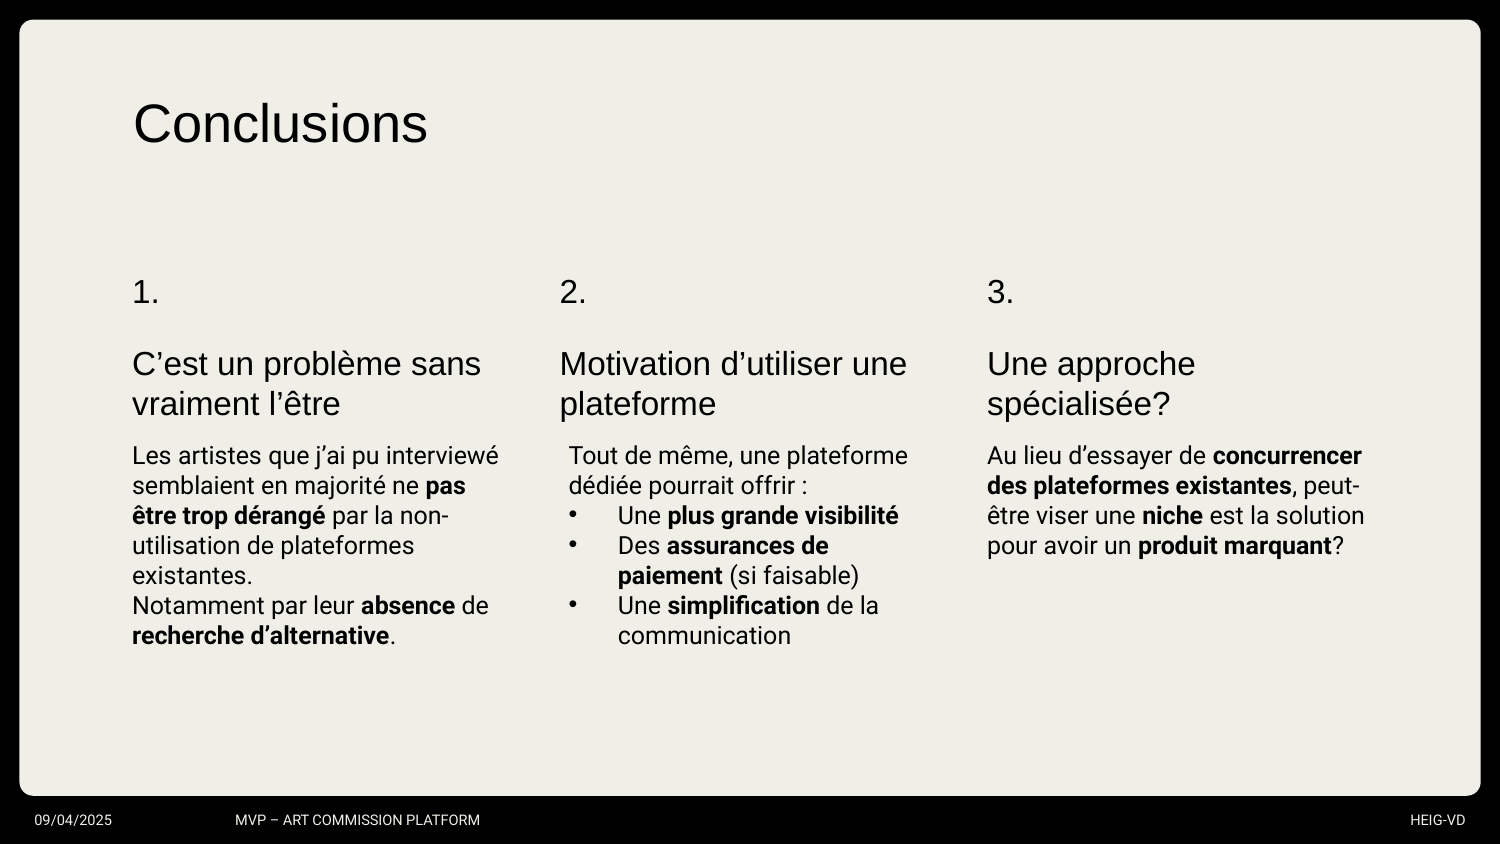

# Conclusions
2.
3.
1.
C’est un problème sans vraiment l’être
Motivation d’utiliser une plateforme
Une approche spécialisée?
Les artistes que j’ai pu interviewé semblaient en majorité ne pas être trop dérangé par la non-utilisation de plateformes existantes.
Notamment par leur absence de recherche d’alternative.
Tout de même, une plateforme
dédiée pourrait offrir :
Une plus grande visibilité
Des assurances de paiement (si faisable)
Une simplification de la communication
Au lieu d’essayer de concurrencer des plateformes existantes, peut-être viser une niche est la solution pour avoir un produit marquant?

09/04/2025
MVP – ART COMMISSION PLATFORM
HEIG-VD